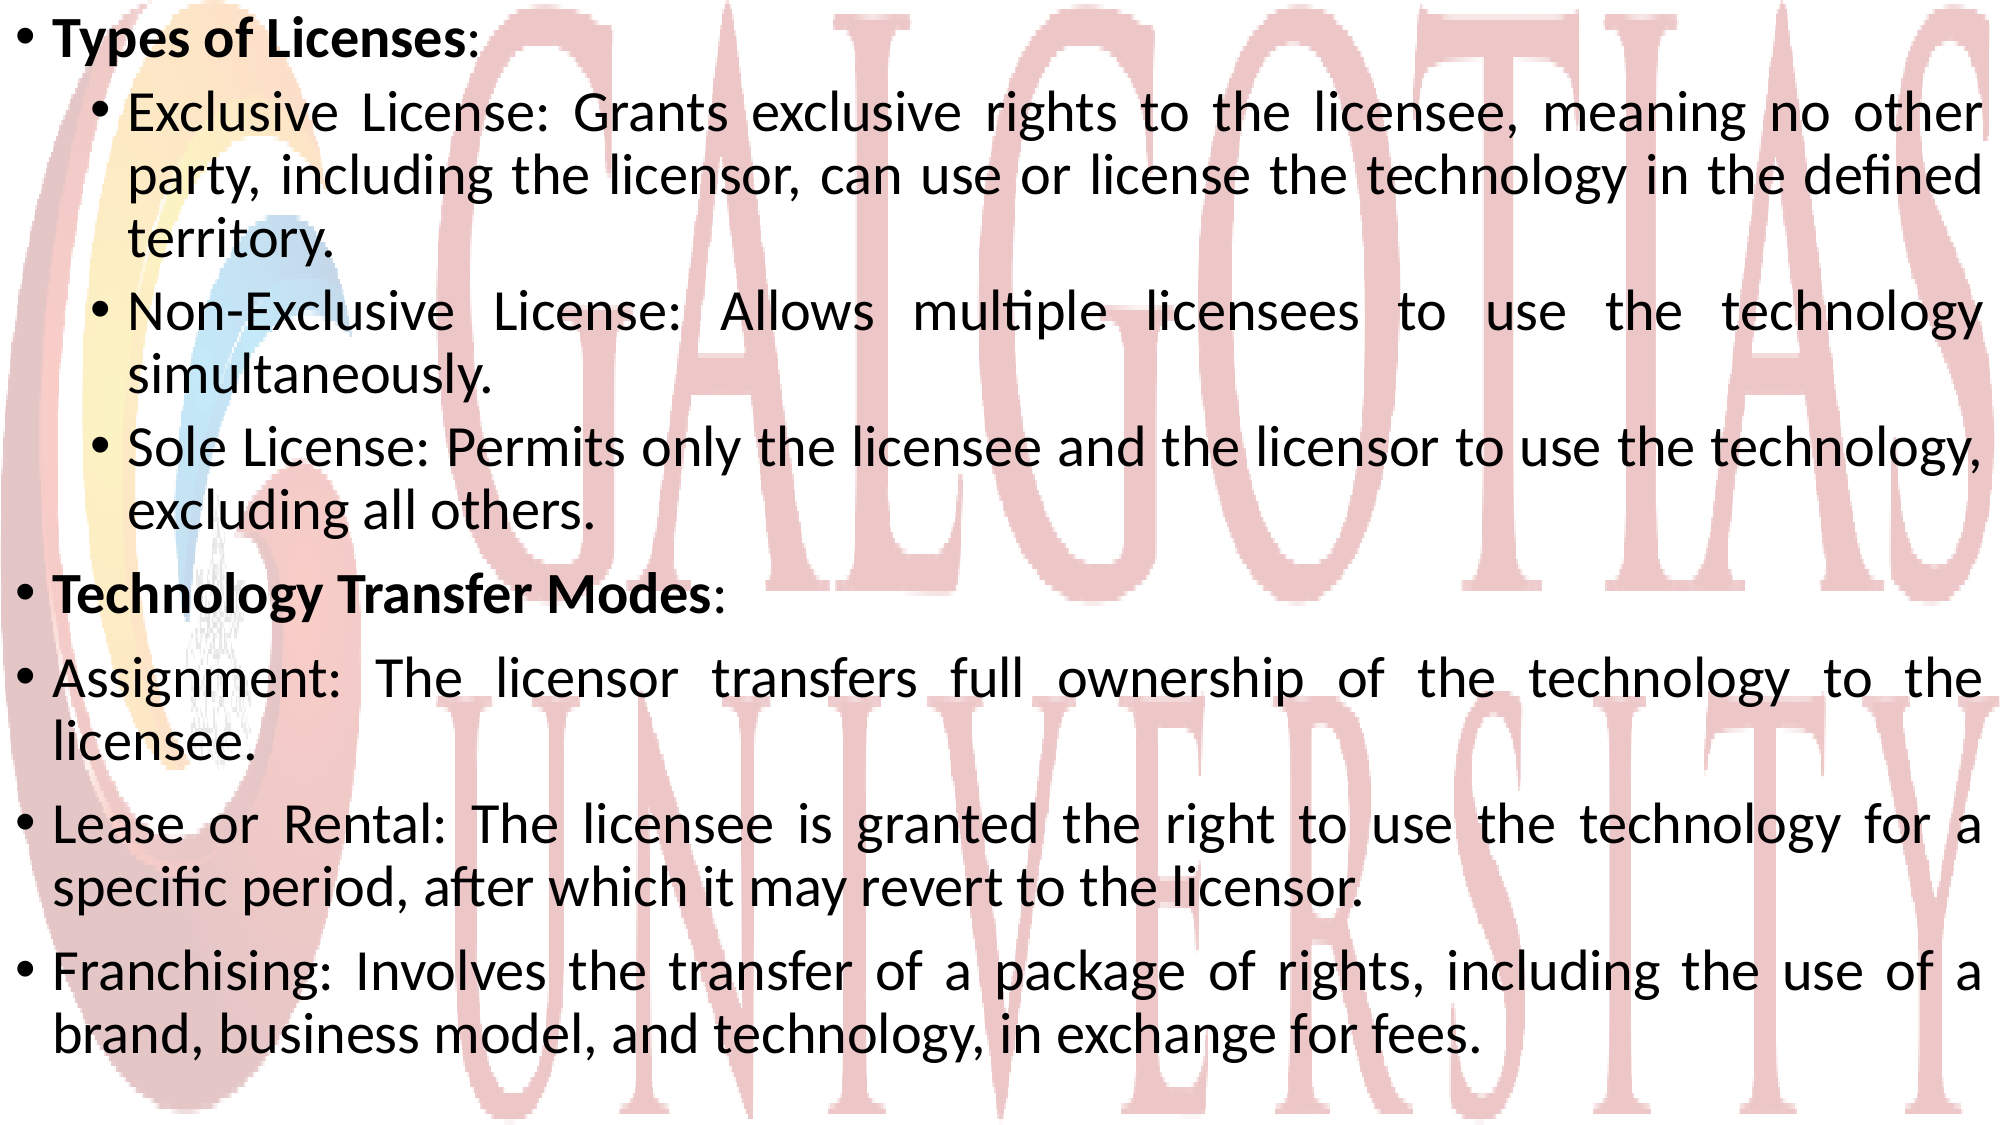

Types of Licenses:
Exclusive License: Grants exclusive rights to the licensee, meaning no other party, including the licensor, can use or license the technology in the defined territory.
Non-Exclusive License: Allows multiple licensees to use the technology simultaneously.
Sole License: Permits only the licensee and the licensor to use the technology, excluding all others.
Technology Transfer Modes:
Assignment: The licensor transfers full ownership of the technology to the licensee.
Lease or Rental: The licensee is granted the right to use the technology for a specific period, after which it may revert to the licensor.
Franchising: Involves the transfer of a package of rights, including the use of a brand, business model, and technology, in exchange for fees.